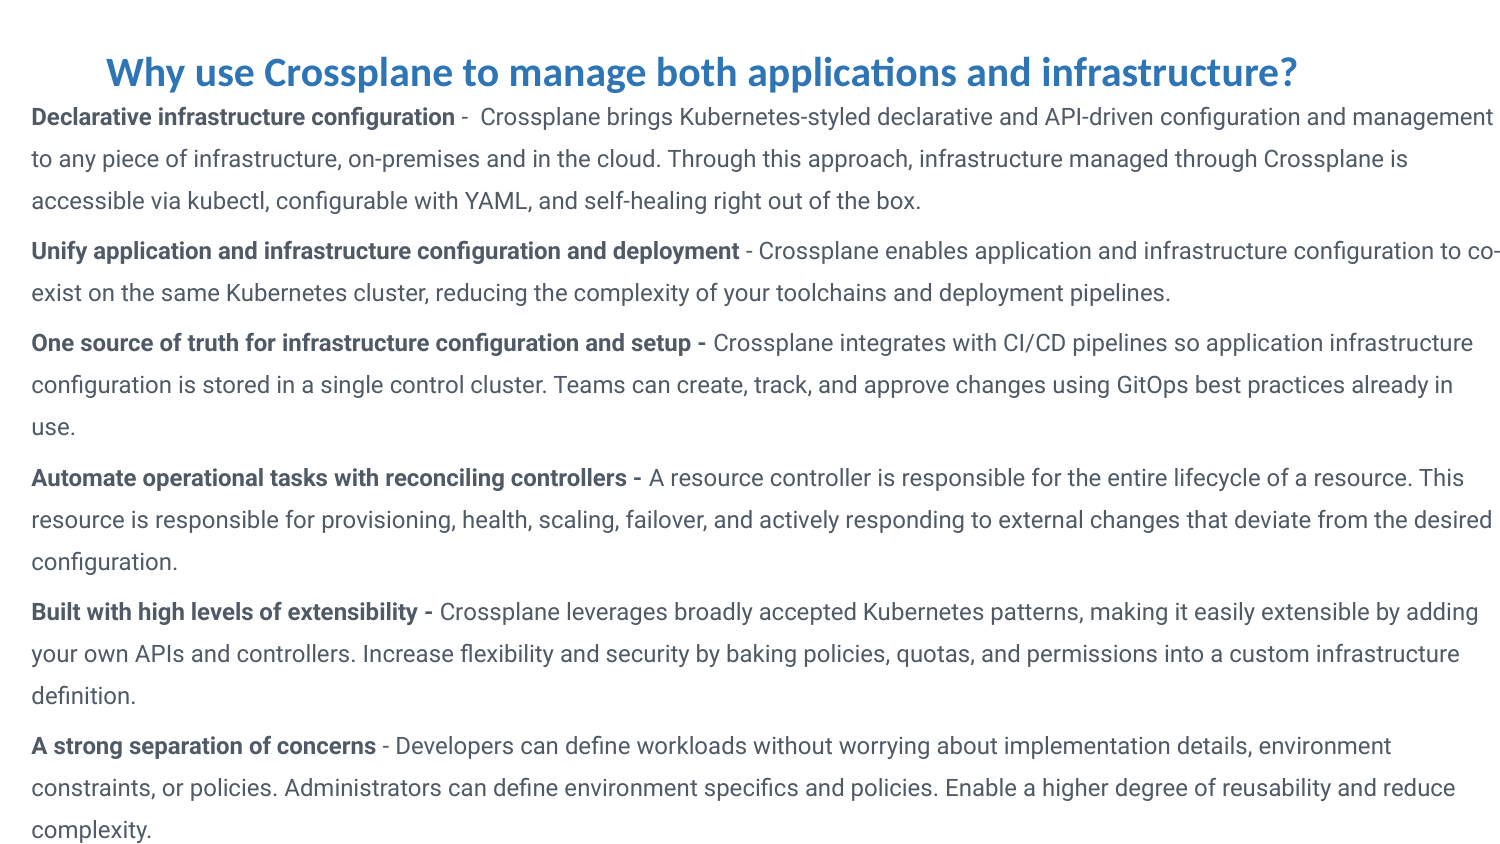

Why use Crossplane to manage both applications and infrastructure?
Declarative infrastructure configuration -  Crossplane brings Kubernetes-styled declarative and API-driven configuration and management to any piece of infrastructure, on-premises and in the cloud. Through this approach, infrastructure managed through Crossplane is accessible via kubectl, configurable with YAML, and self-healing right out of the box.
Unify application and infrastructure configuration and deployment - Crossplane enables application and infrastructure configuration to co-exist on the same Kubernetes cluster, reducing the complexity of your toolchains and deployment pipelines.
One source of truth for infrastructure configuration and setup - Crossplane integrates with CI/CD pipelines so application infrastructure configuration is stored in a single control cluster. Teams can create, track, and approve changes using GitOps best practices already in use.
Automate operational tasks with reconciling controllers - A resource controller is responsible for the entire lifecycle of a resource. This resource is responsible for provisioning, health, scaling, failover, and actively responding to external changes that deviate from the desired configuration.
Built with high levels of extensibility - Crossplane leverages broadly accepted Kubernetes patterns, making it easily extensible by adding your own APIs and controllers. Increase flexibility and security by baking policies, quotas, and permissions into a custom infrastructure definition.
A strong separation of concerns - Developers can define workloads without worrying about implementation details, environment constraints, or policies. Administrators can define environment specifics and policies. Enable a higher degree of reusability and reduce complexity.